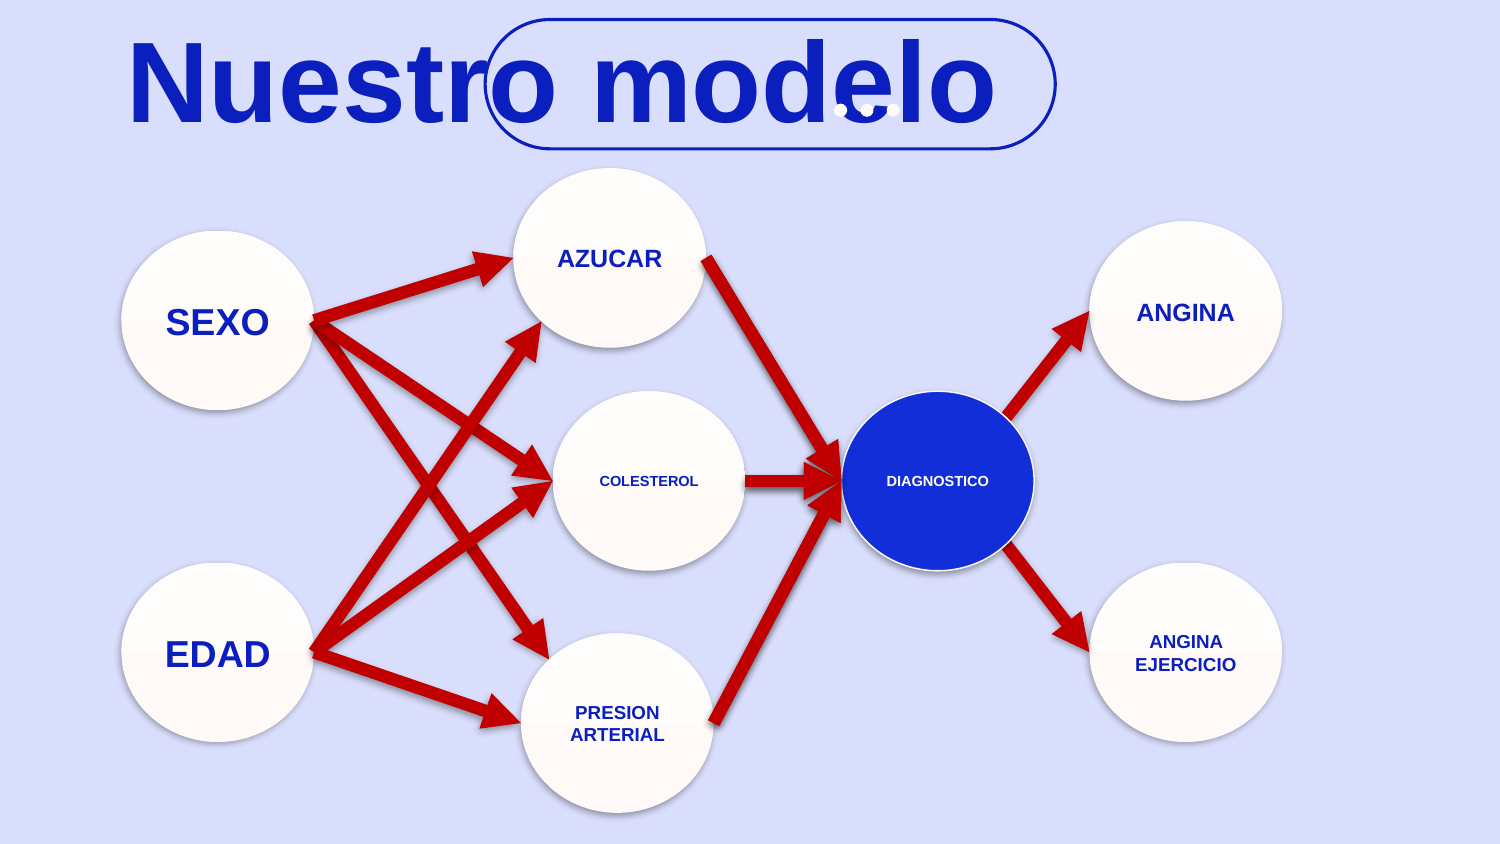

# Nuestro modelo

AZUCAR
ANGINA
SEXO
COLESTEROL
DIAGNOSTICO
EDAD
ANGINA EJERCICIO
PRESION
ARTERIAL